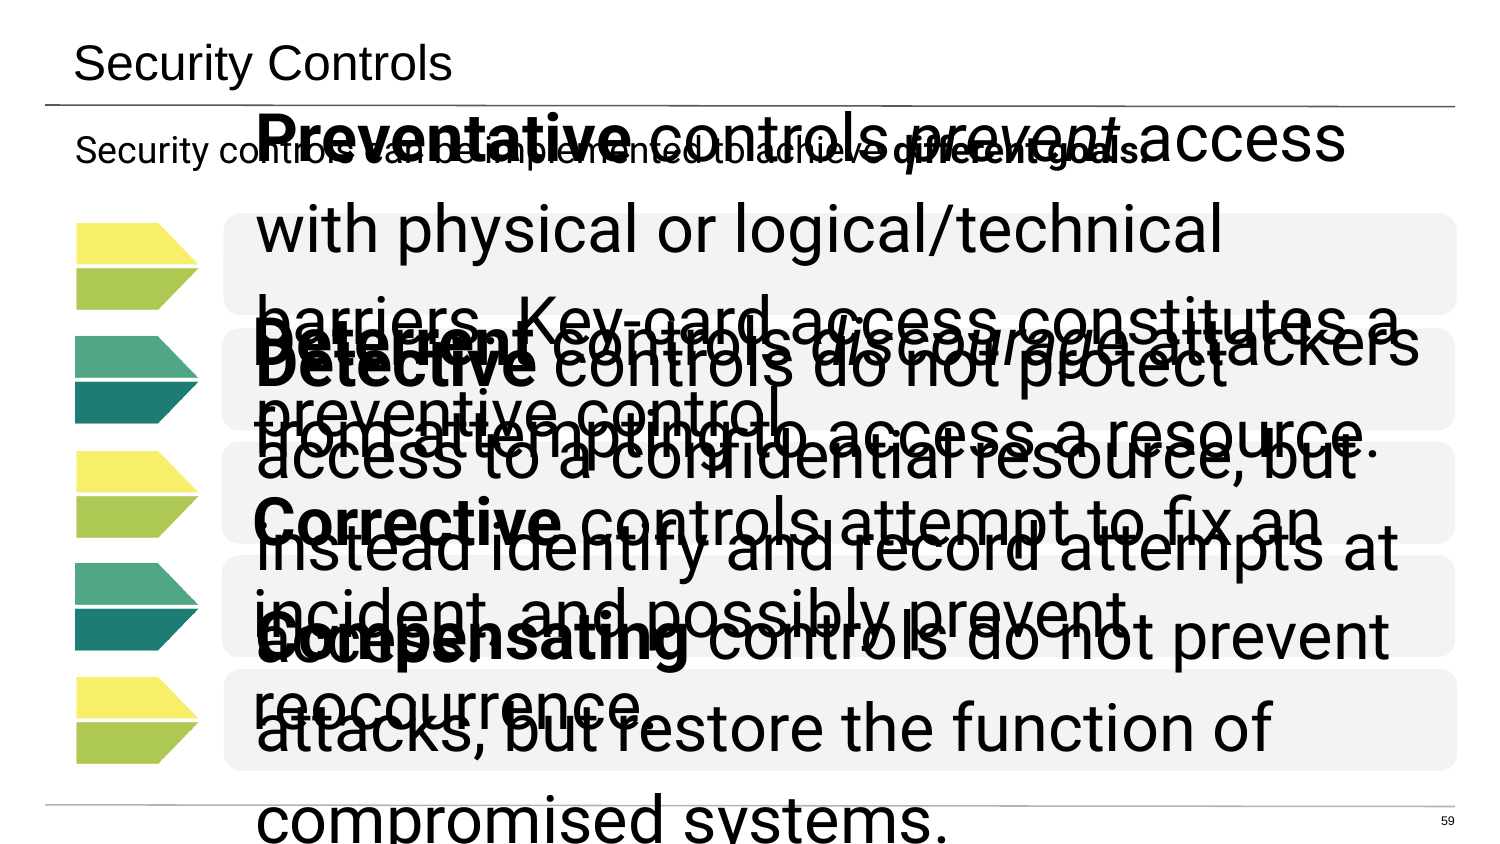

# Security Controls
Security controls can be implemented to achieve different goals.
Preventative controls prevent access with physical or logical/technical barriers. Key-card access constitutes a preventive control
Deterrent controls discourage attackers from attempting to access a resource.
Detective controls do not protect access to a confidential resource, but instead identify and record attempts at access.
Corrective controls attempt to fix an incident, and possibly prevent reoccurrence.
Compensating controls do not prevent attacks, but restore the function of compromised systems.

59